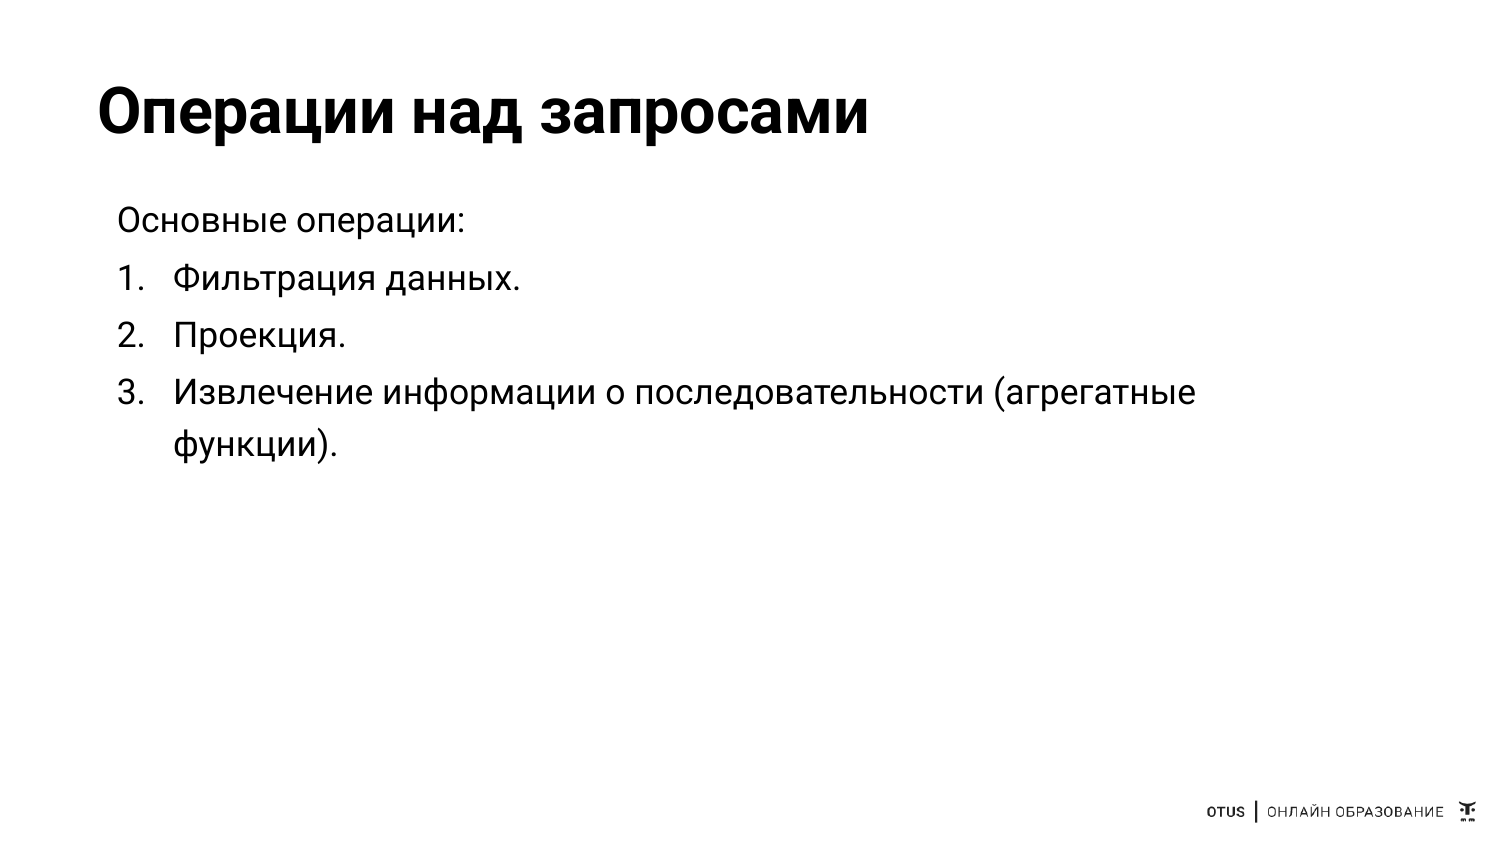

# Операции над запросами
Основные операции:
Фильтрация данных.
Проекция.
Извлечение информации о последовательности (агрегатные функции).